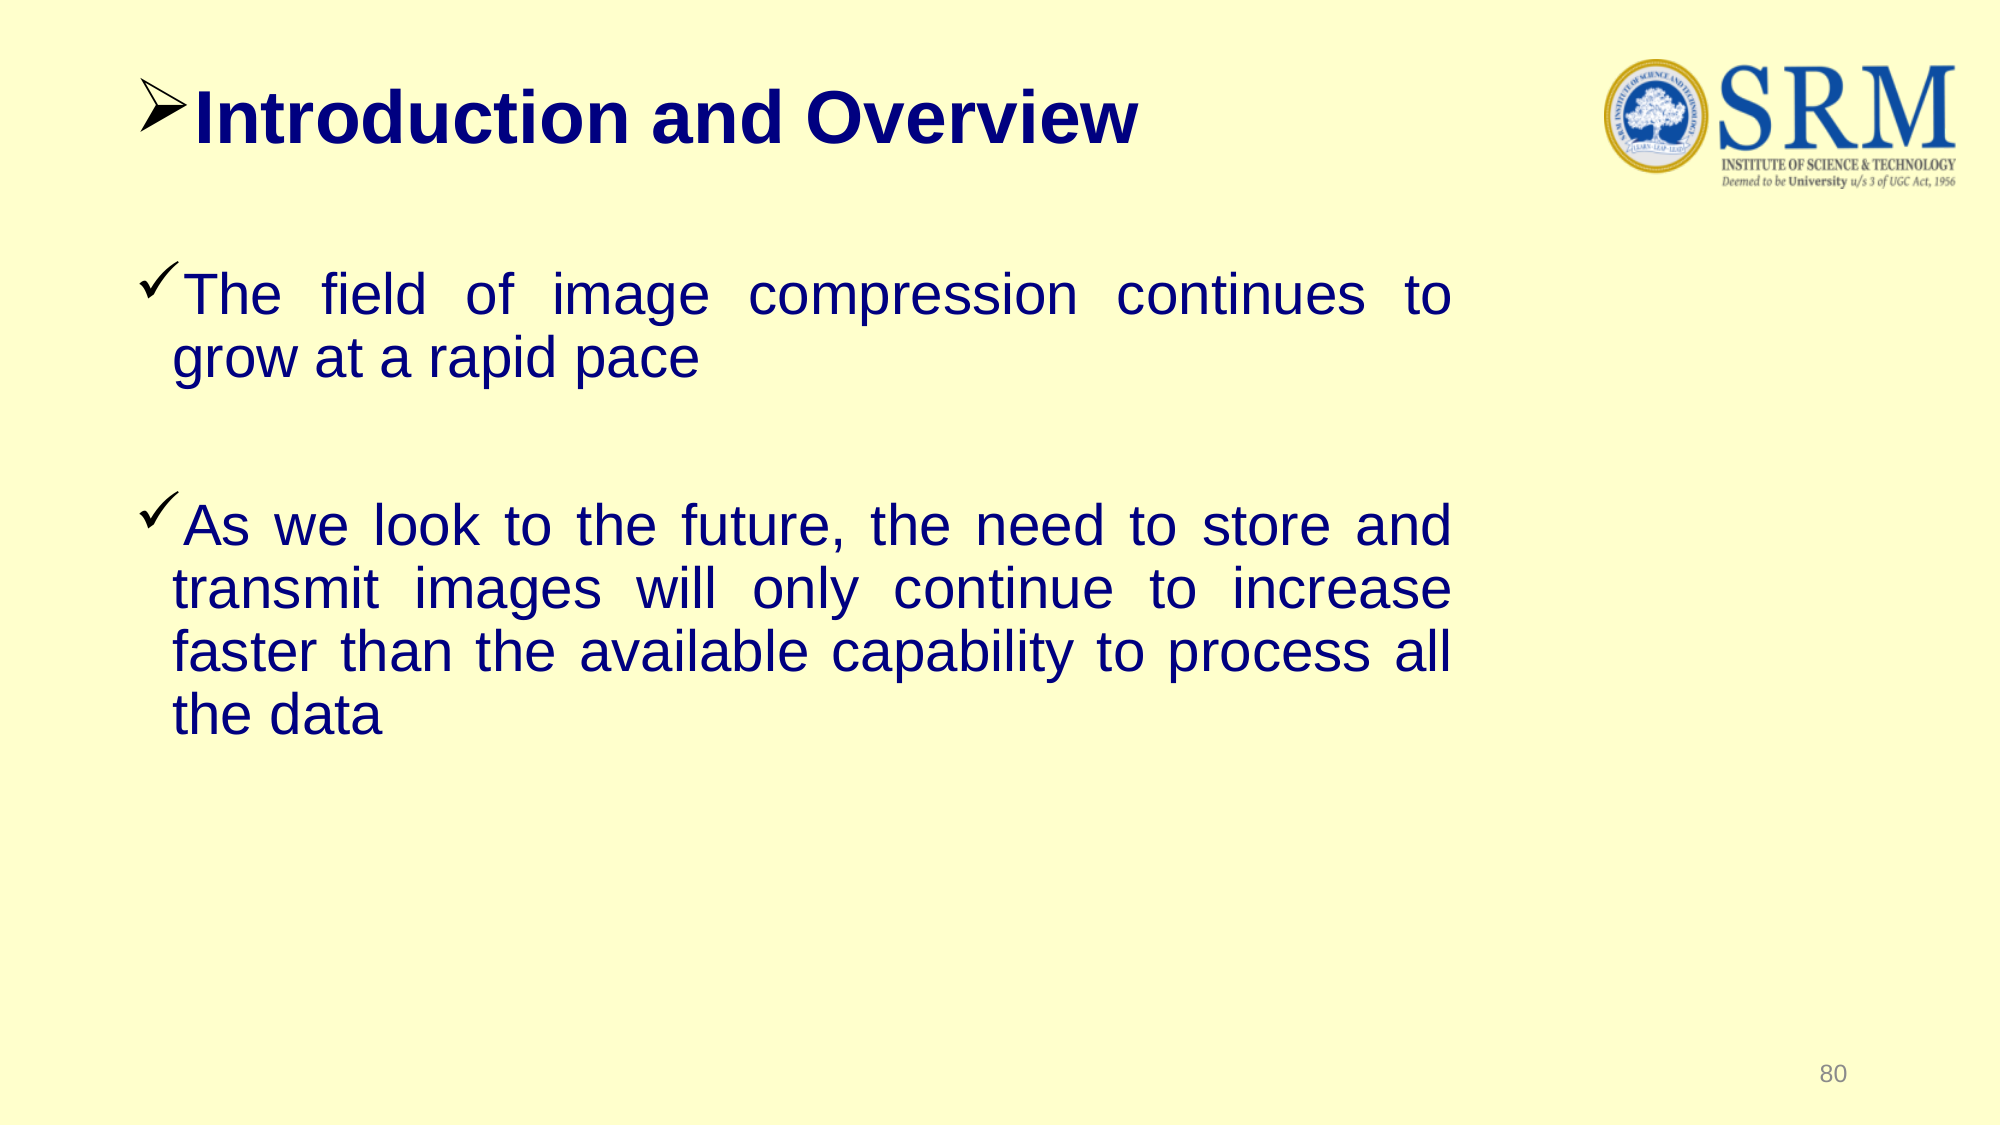

Introduction and Overview

The field of image compression continues to grow at a rapid pace

As we look to the future, the need to store and transmit images will only continue to increase faster than the available capability to process all the data

80